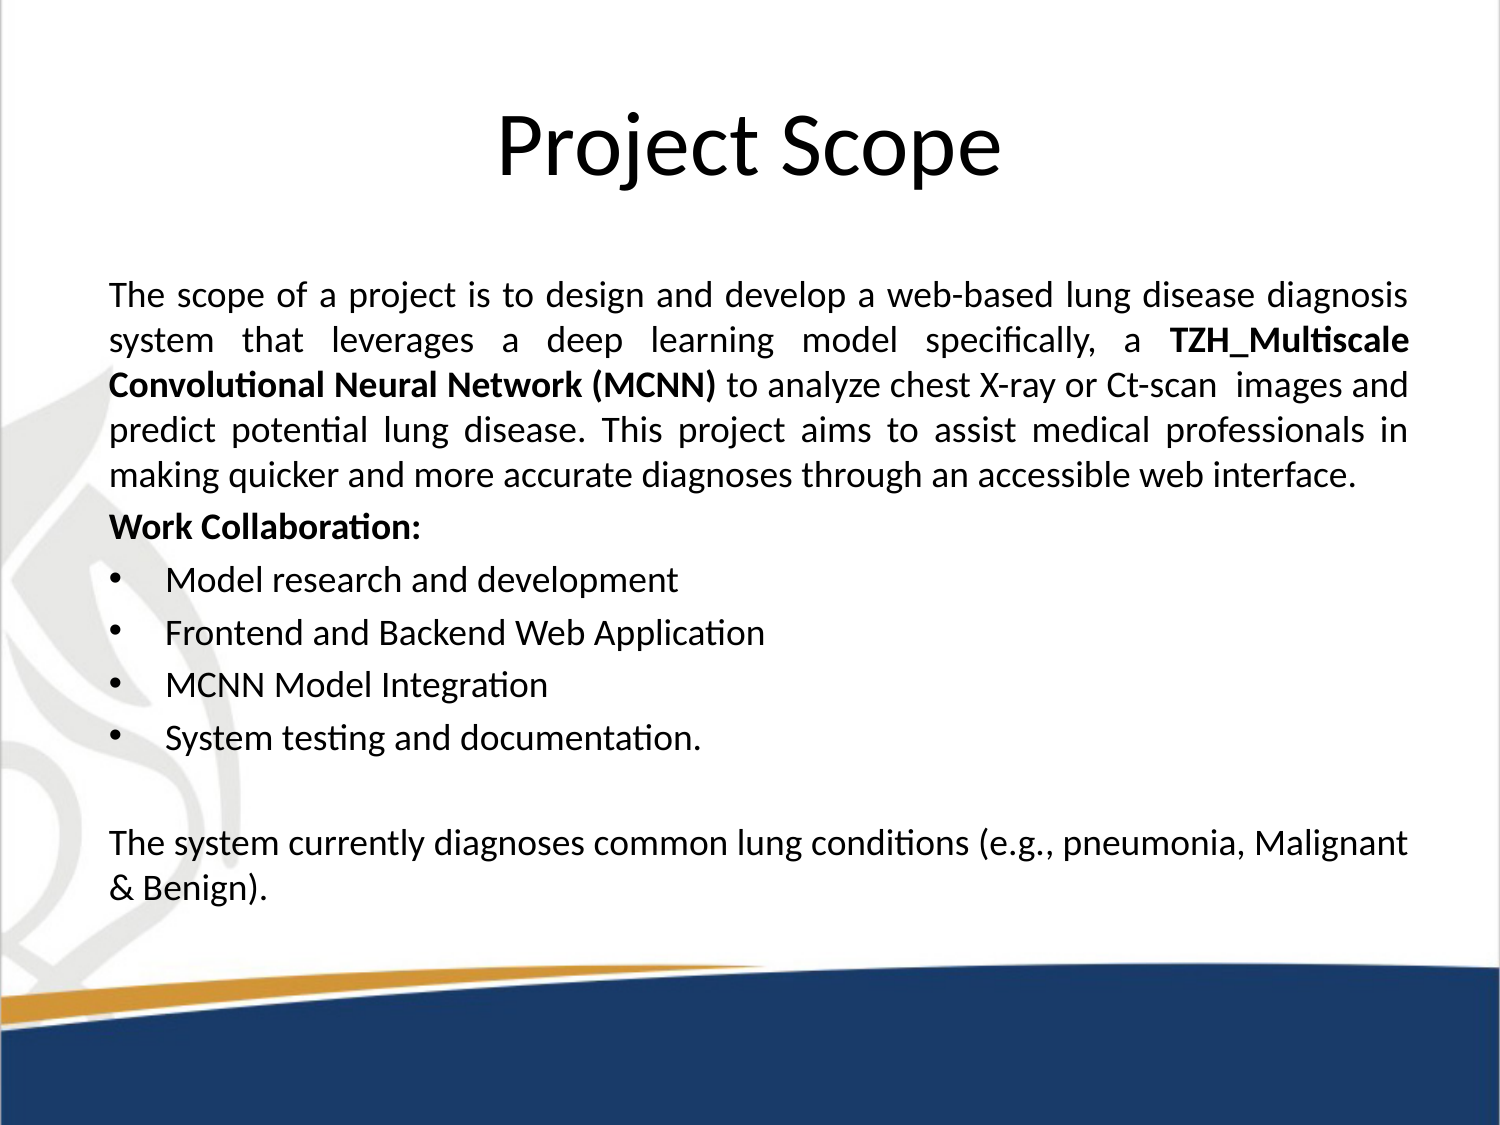

# Project Scope
The scope of a project is to design and develop a web-based lung disease diagnosis system that leverages a deep learning model specifically, a TZH_Multiscale Convolutional Neural Network (MCNN) to analyze chest X-ray or Ct-scan  images and predict potential lung disease. This project aims to assist medical professionals in making quicker and more accurate diagnoses through an accessible web interface.
Work Collaboration:
Model research and development
Frontend and Backend Web Application
MCNN Model Integration
System testing and documentation.

The system currently diagnoses common lung conditions (e.g., pneumonia, Malignant & Benign).